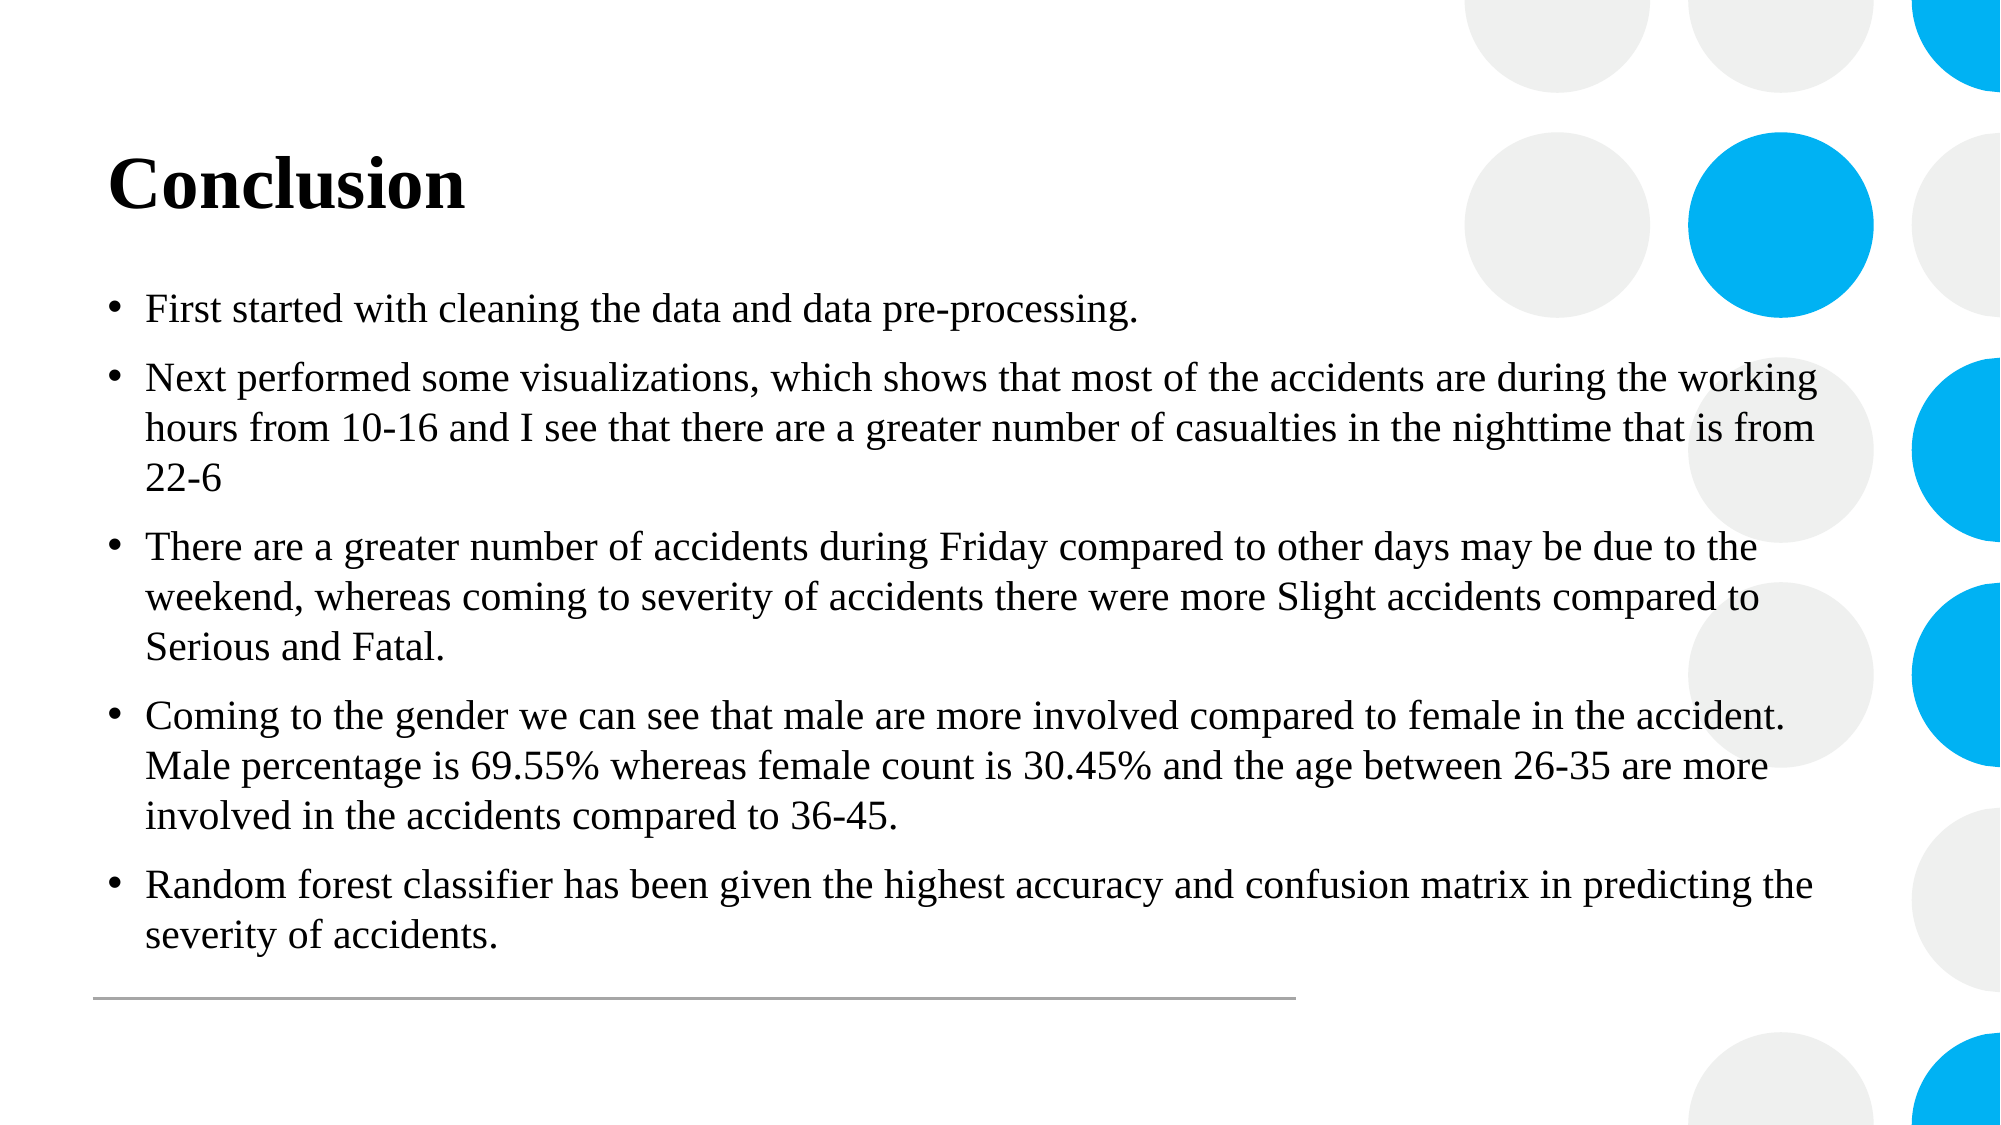

# Conclusion
First started with cleaning the data and data pre-processing.
Next performed some visualizations, which shows that most of the accidents are during the working hours from 10-16 and I see that there are a greater number of casualties in the nighttime that is from 22-6
There are a greater number of accidents during Friday compared to other days may be due to the weekend, whereas coming to severity of accidents there were more Slight accidents compared to Serious and Fatal.
Coming to the gender we can see that male are more involved compared to female in the accident. Male percentage is 69.55% whereas female count is 30.45% and the age between 26-35 are more involved in the accidents compared to 36-45.
Random forest classifier has been given the highest accuracy and confusion matrix in predicting the severity of accidents.